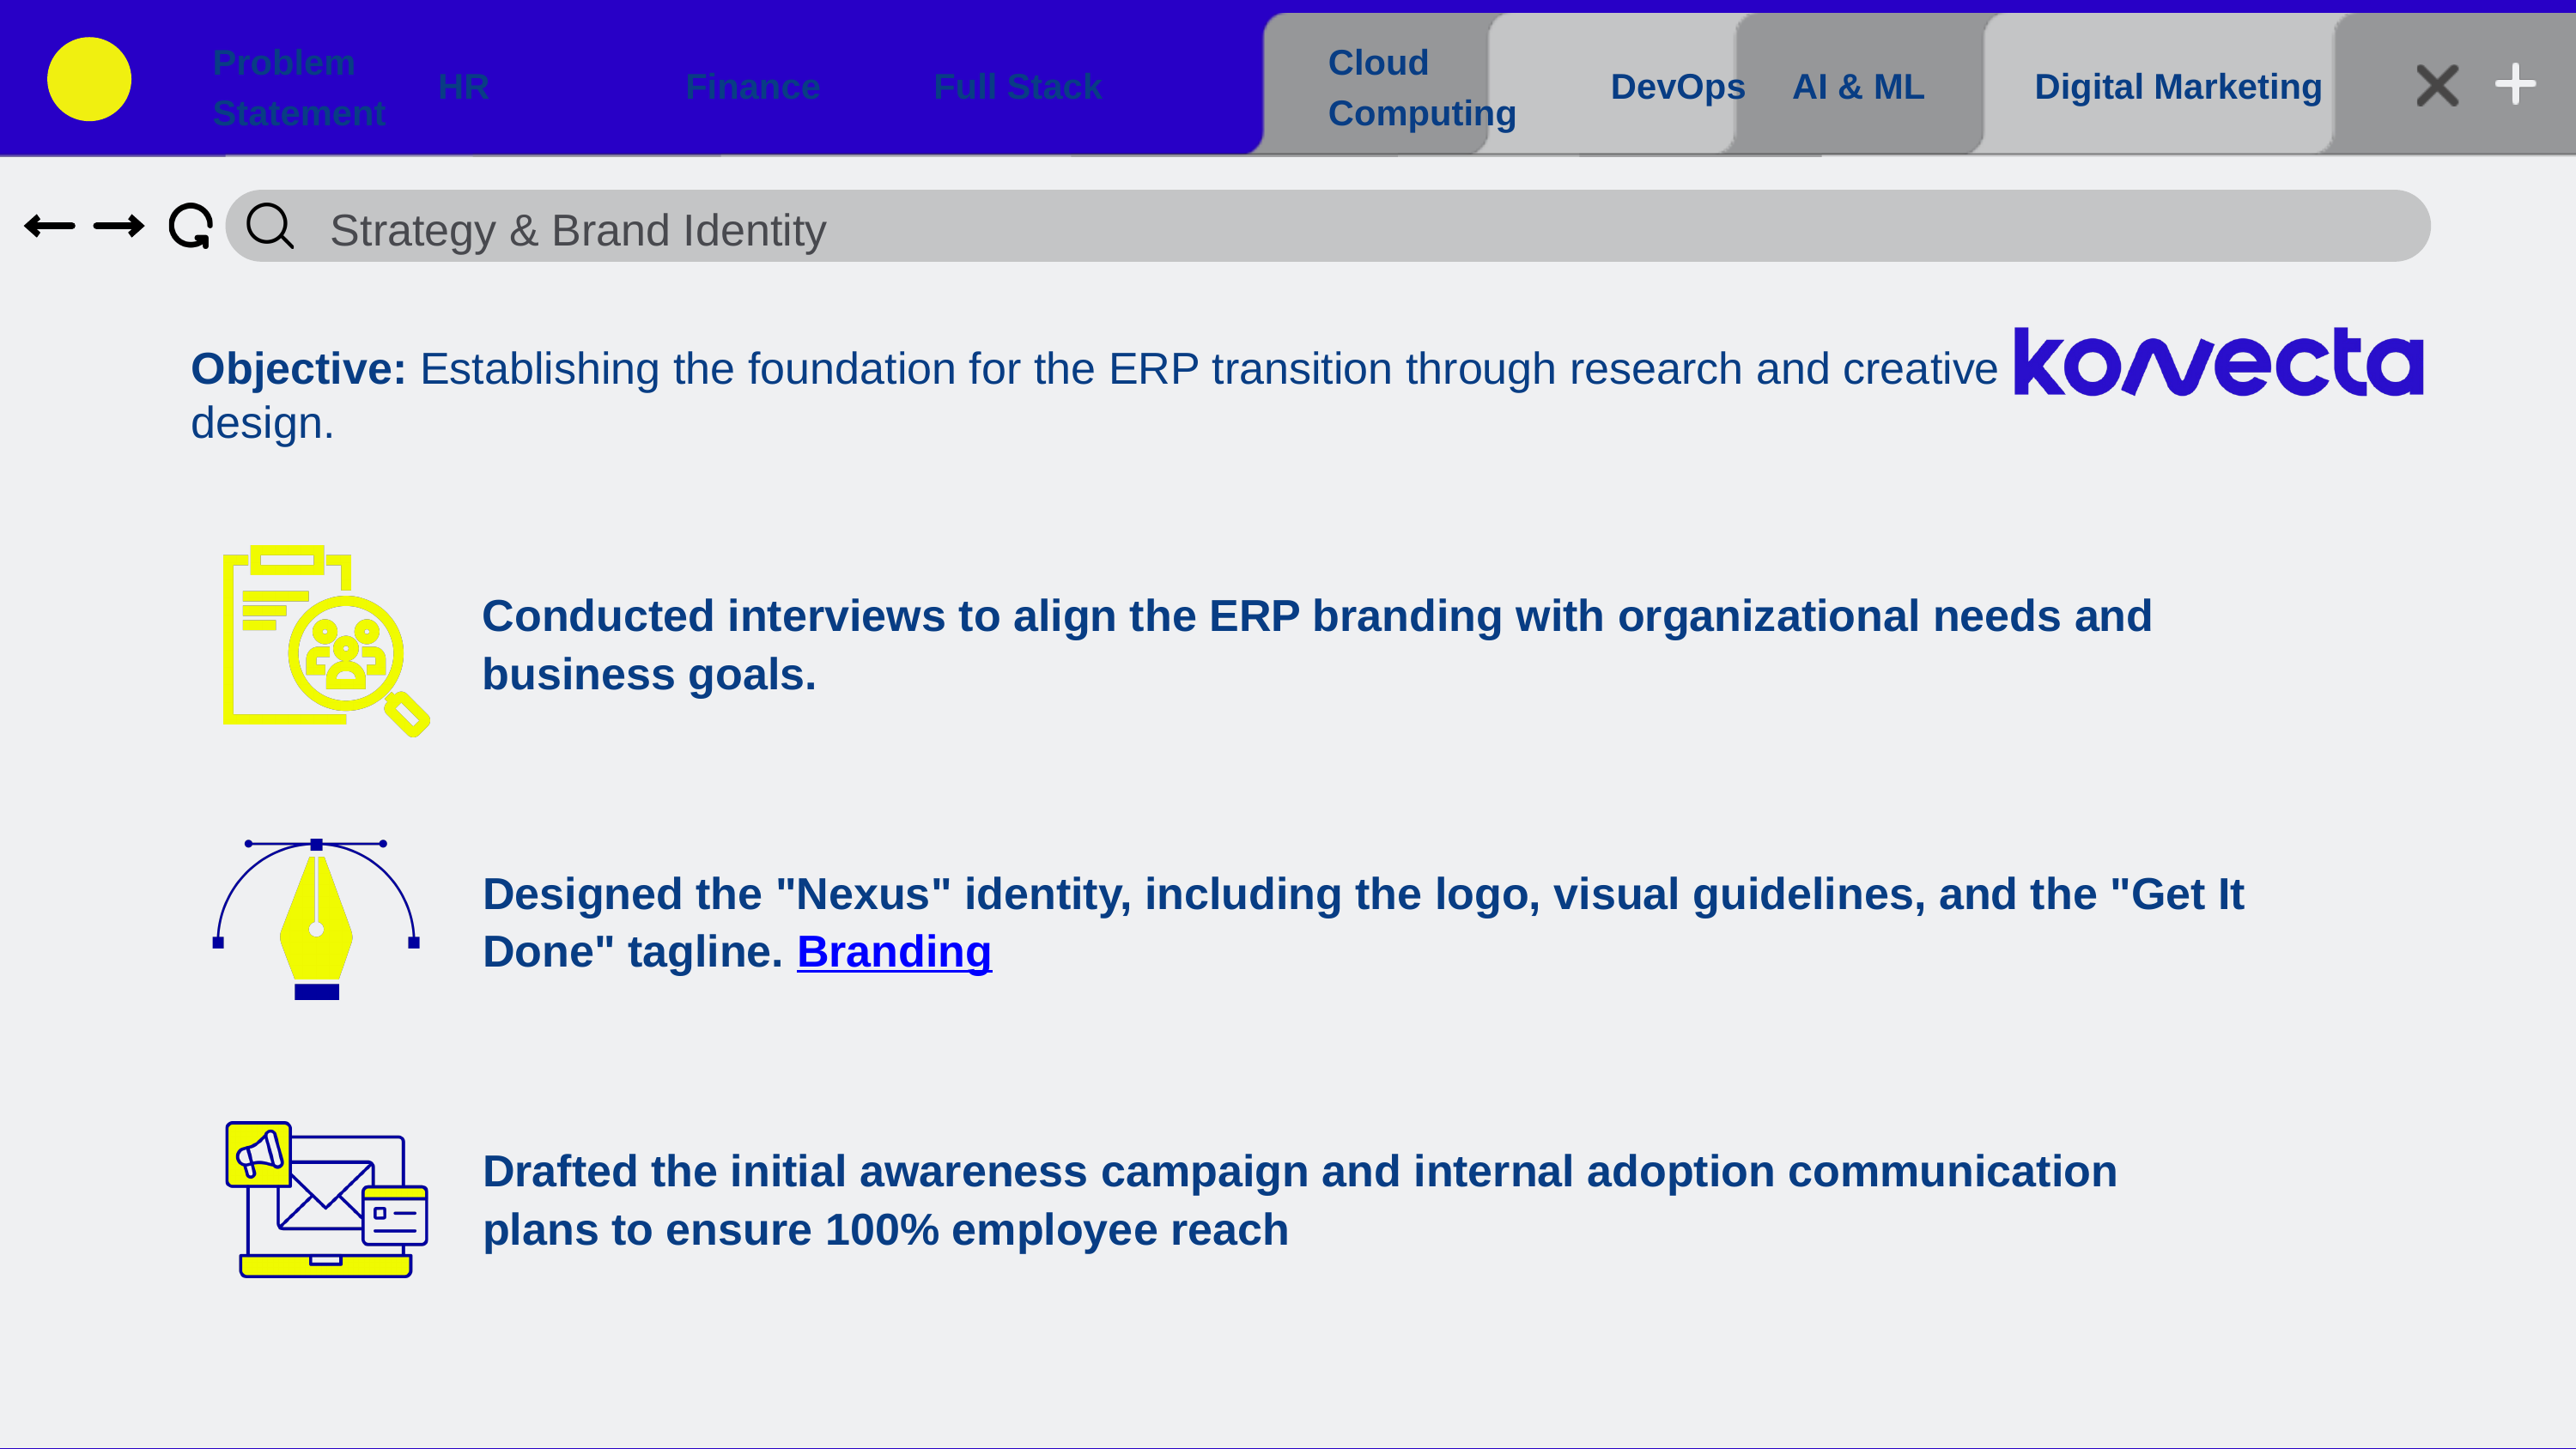

Problem Statement
Cloud Computing

HR
Finance
Full Stack
DevOps
AI & ML
Digital Marketing

 Strategy & Brand Identity

Objective: Establishing the foundation for the ERP transition through research and creative design.

Conducted interviews to align the ERP branding with organizational needs and business goals.

Designed the "Nexus" identity, including the logo, visual guidelines, and the "Get It Done" tagline. Branding

Drafted the initial awareness campaign and internal adoption communication plans to ensure 100% employee reach